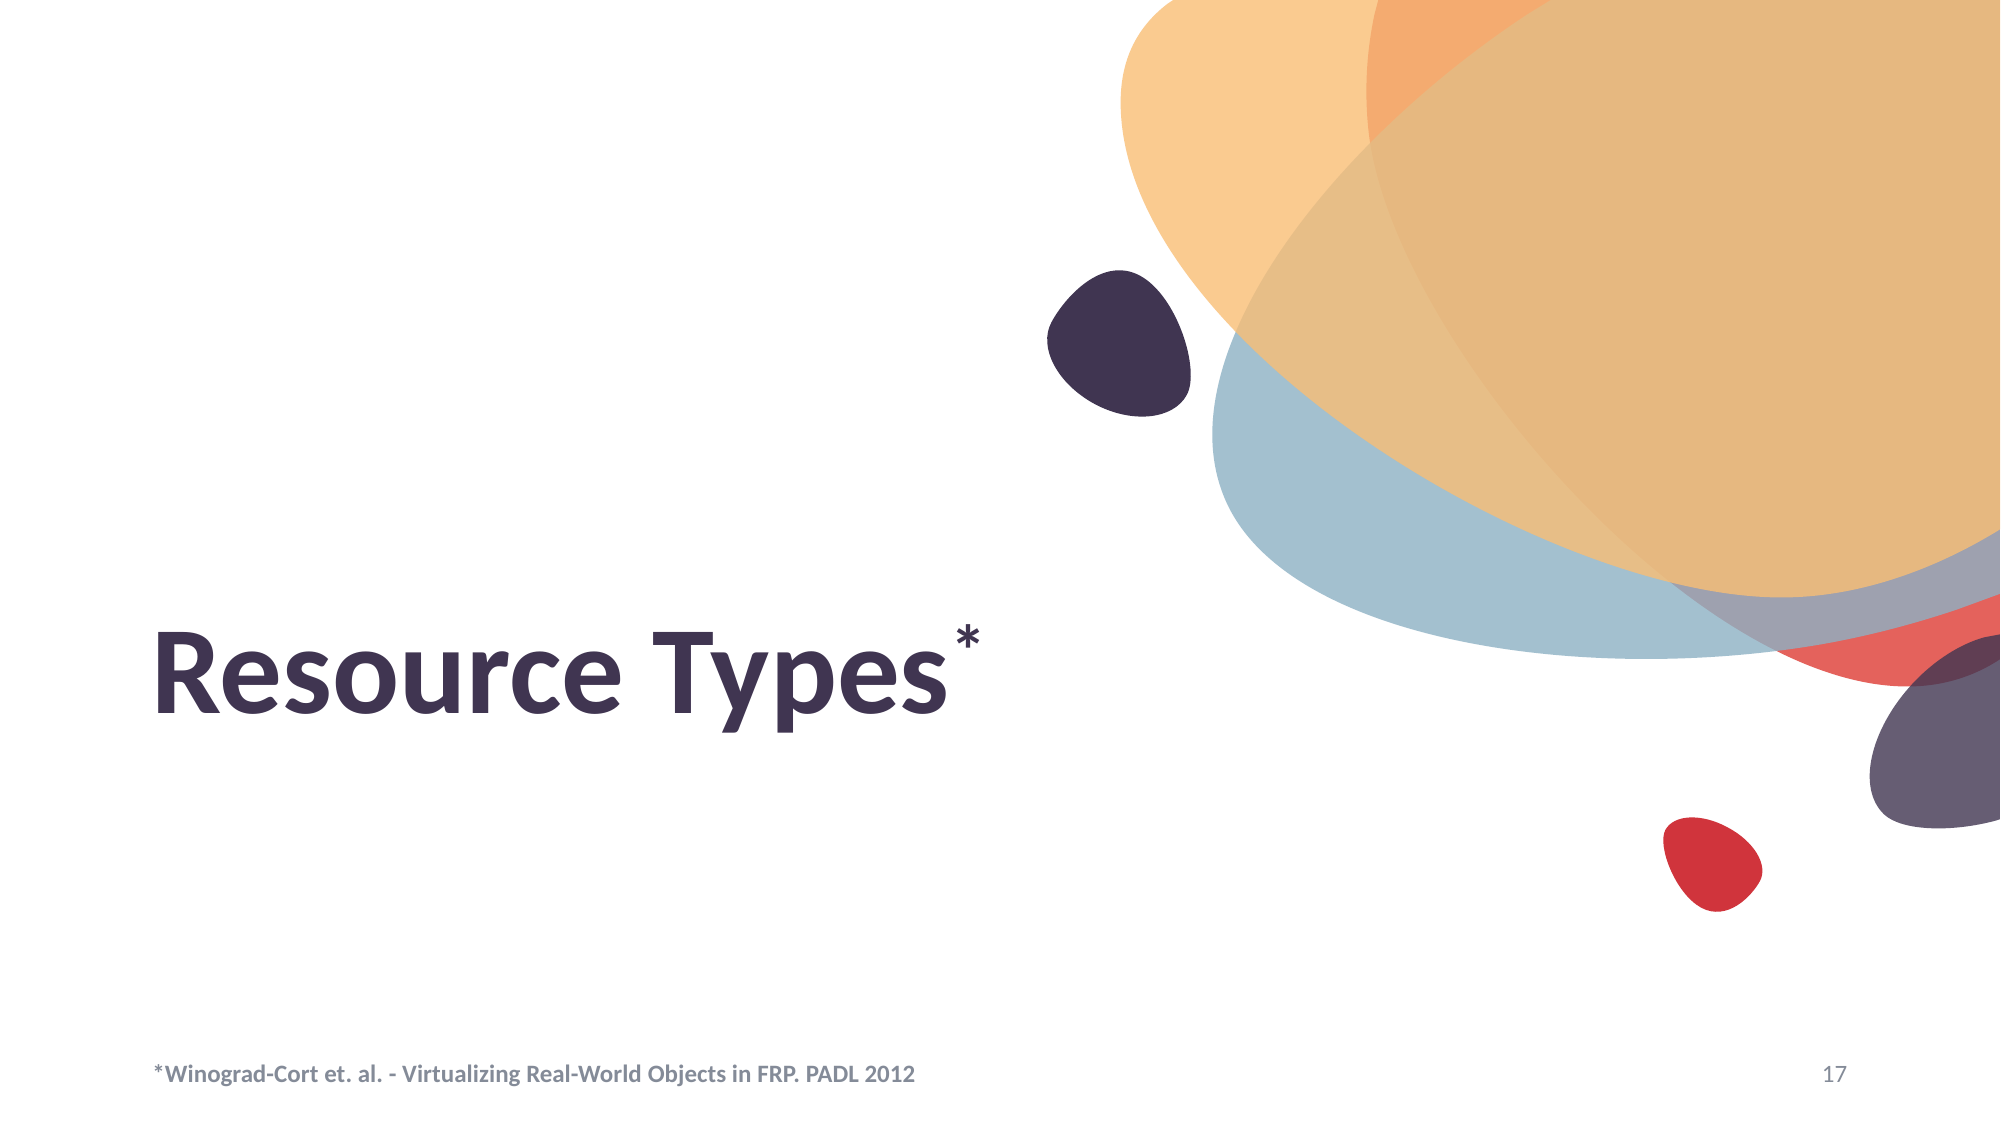

# Resource Types*

*Winograd-Cort et. al. - Virtualizing Real-World Objects in FRP. PADL 2012
17